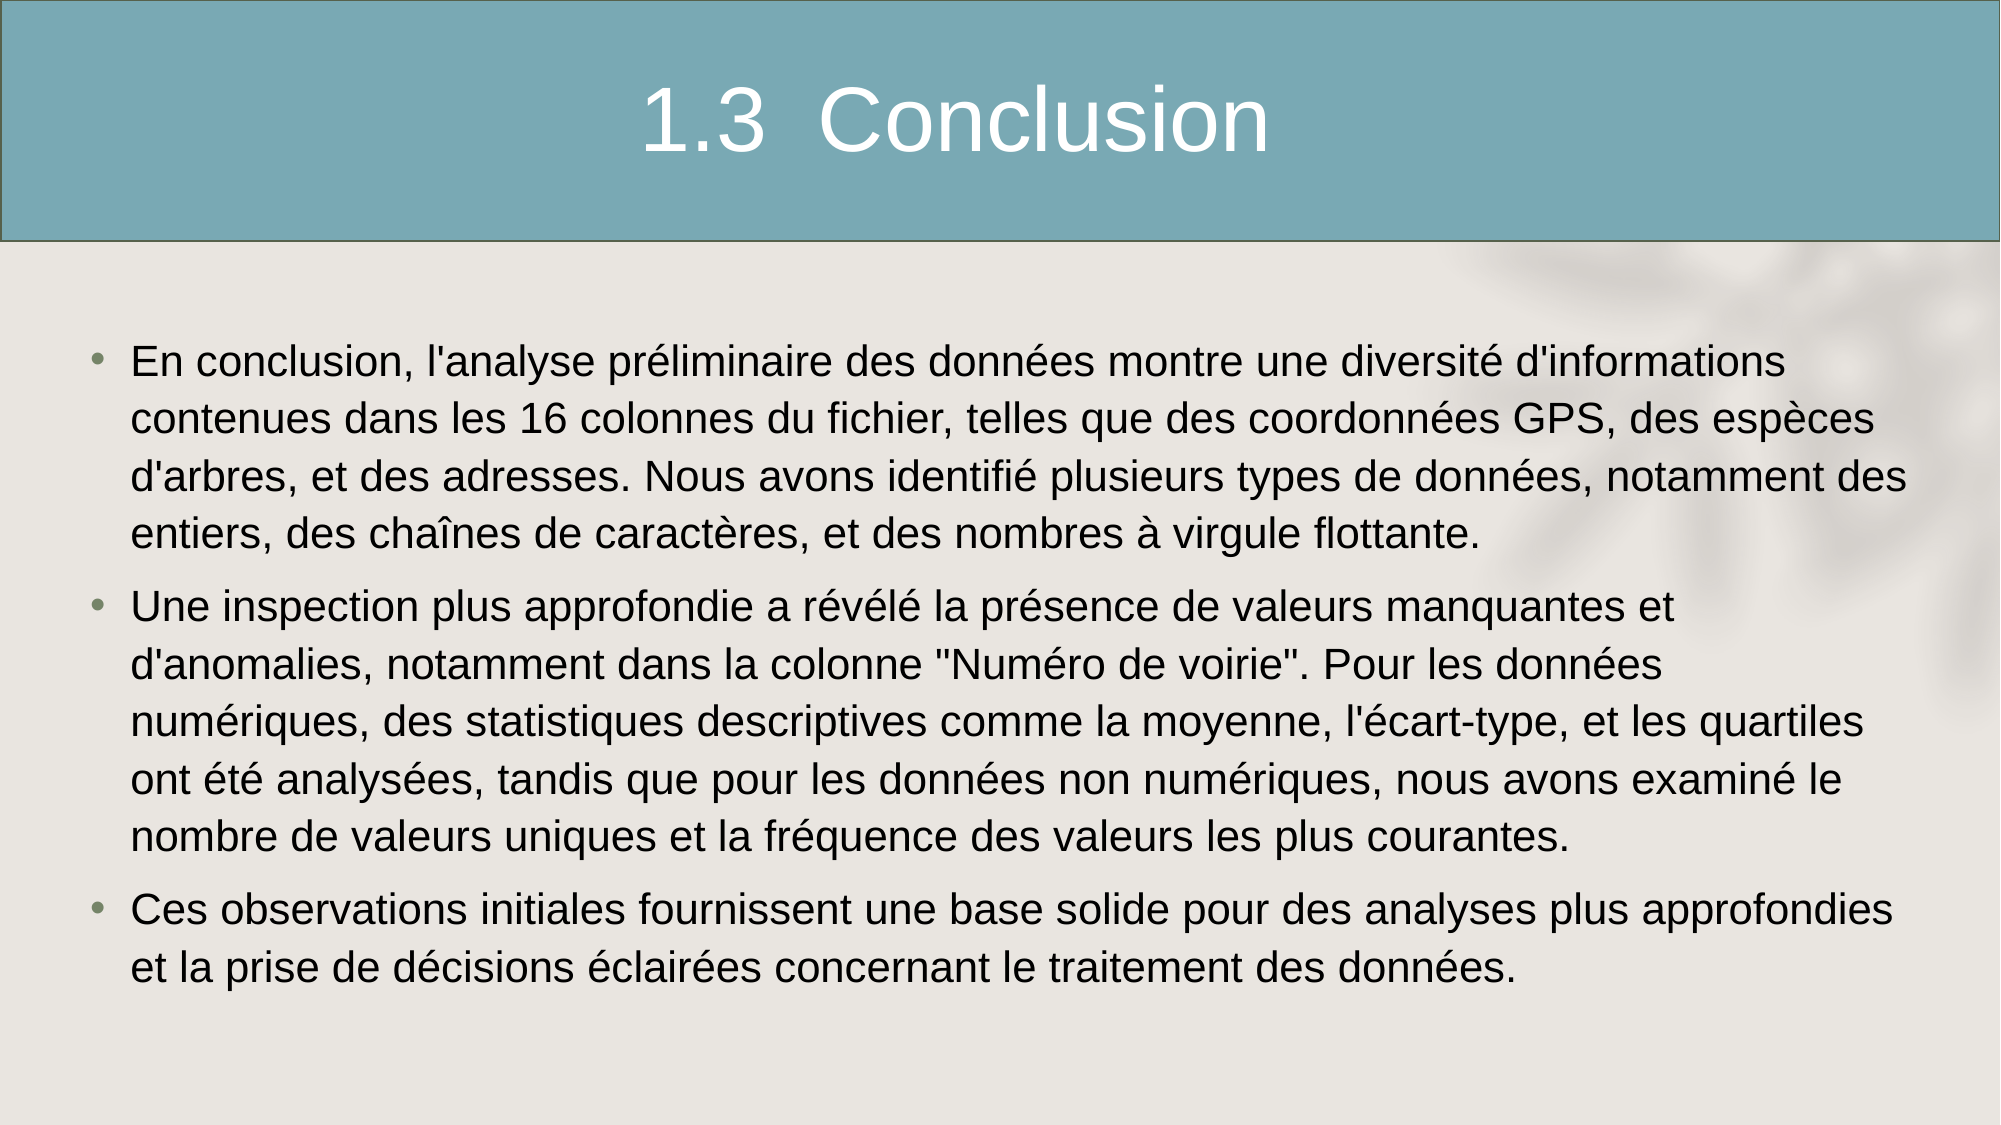

# 1.3  Conclusion
En conclusion, l'analyse préliminaire des données montre une diversité d'informations contenues dans les 16 colonnes du fichier, telles que des coordonnées GPS, des espèces d'arbres, et des adresses. Nous avons identifié plusieurs types de données, notamment des entiers, des chaînes de caractères, et des nombres à virgule flottante.
Une inspection plus approfondie a révélé la présence de valeurs manquantes et d'anomalies, notamment dans la colonne "Numéro de voirie". Pour les données numériques, des statistiques descriptives comme la moyenne, l'écart-type, et les quartiles ont été analysées, tandis que pour les données non numériques, nous avons examiné le nombre de valeurs uniques et la fréquence des valeurs les plus courantes.
Ces observations initiales fournissent une base solide pour des analyses plus approfondies et la prise de décisions éclairées concernant le traitement des données.